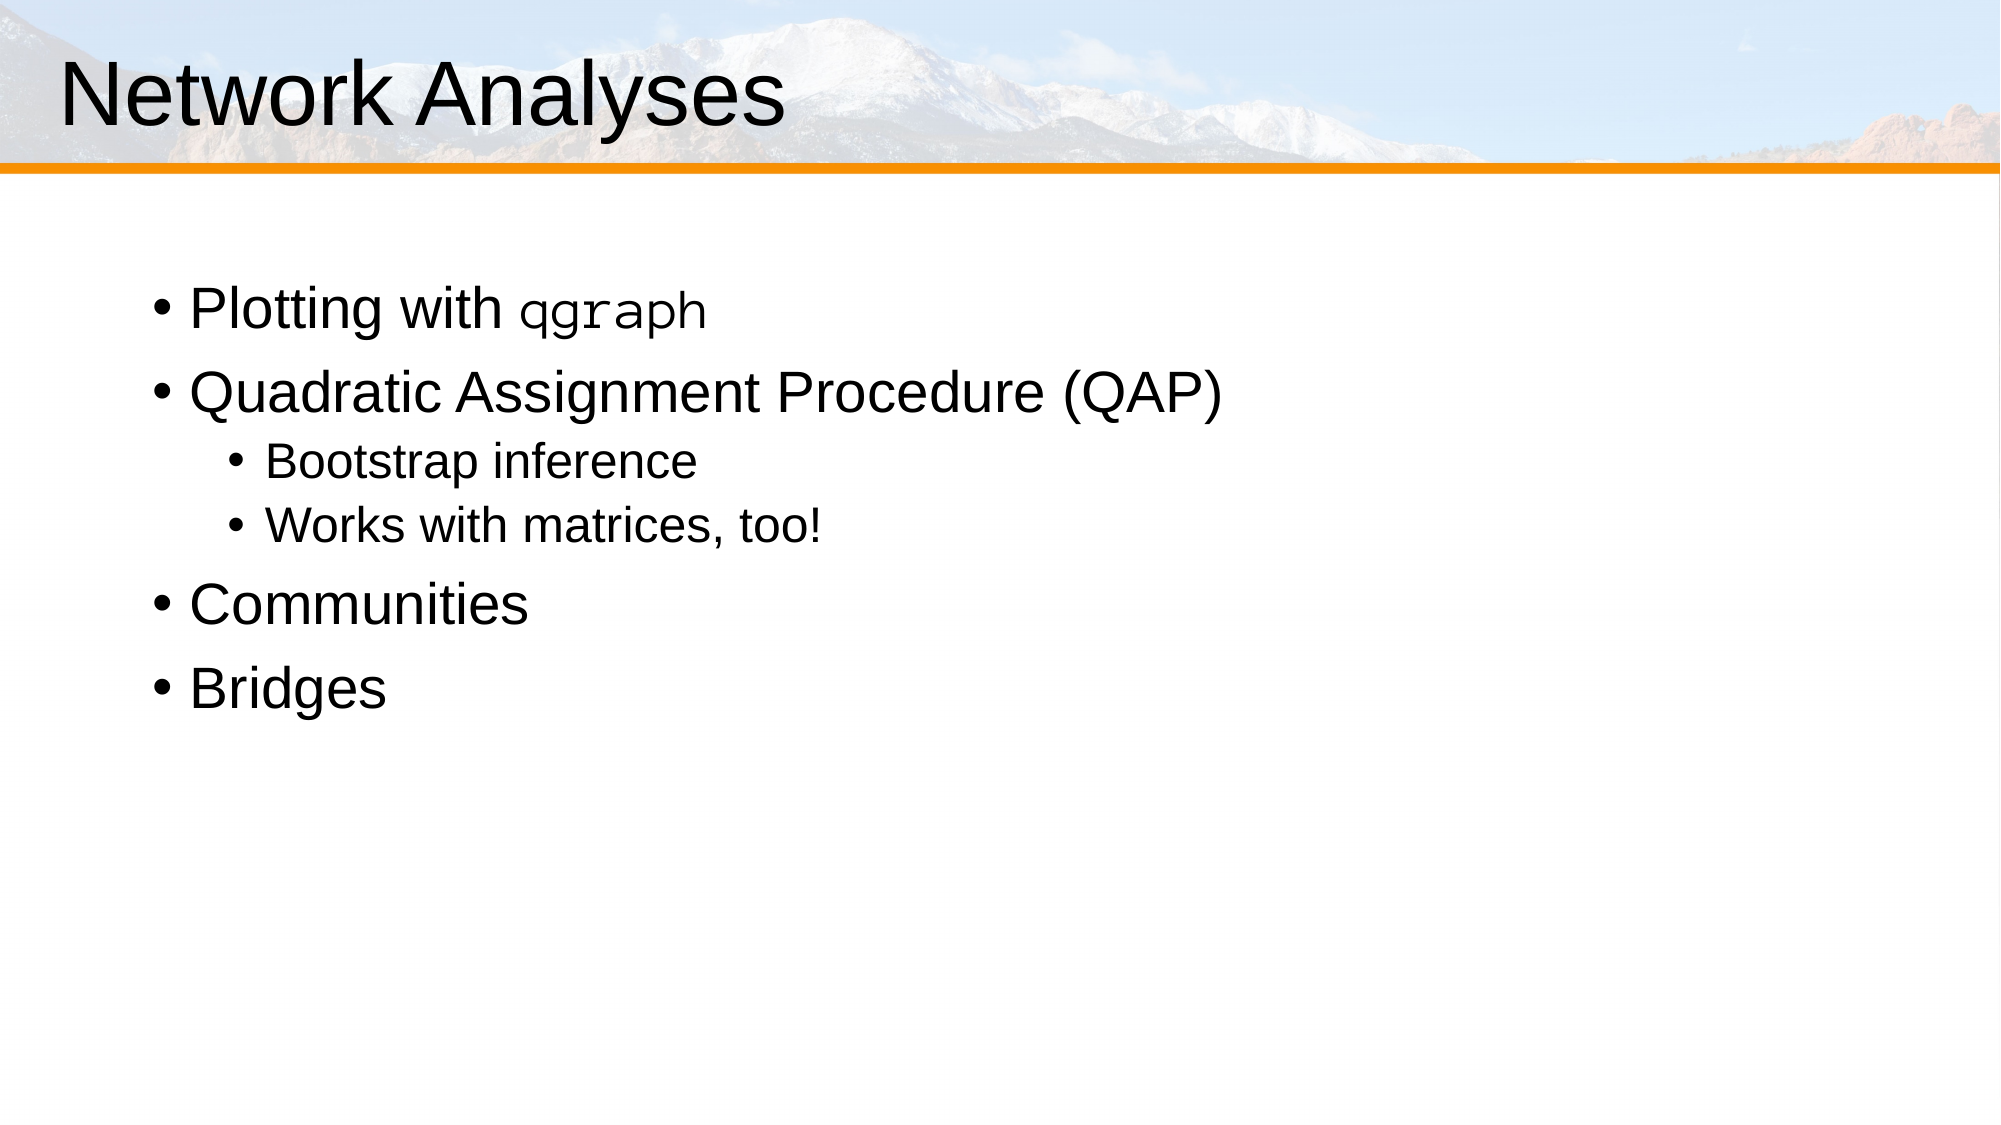

# Network Analyses
Plotting with qgraph
Quadratic Assignment Procedure (QAP)
Bootstrap inference
Works with matrices, too!
Communities
Bridges